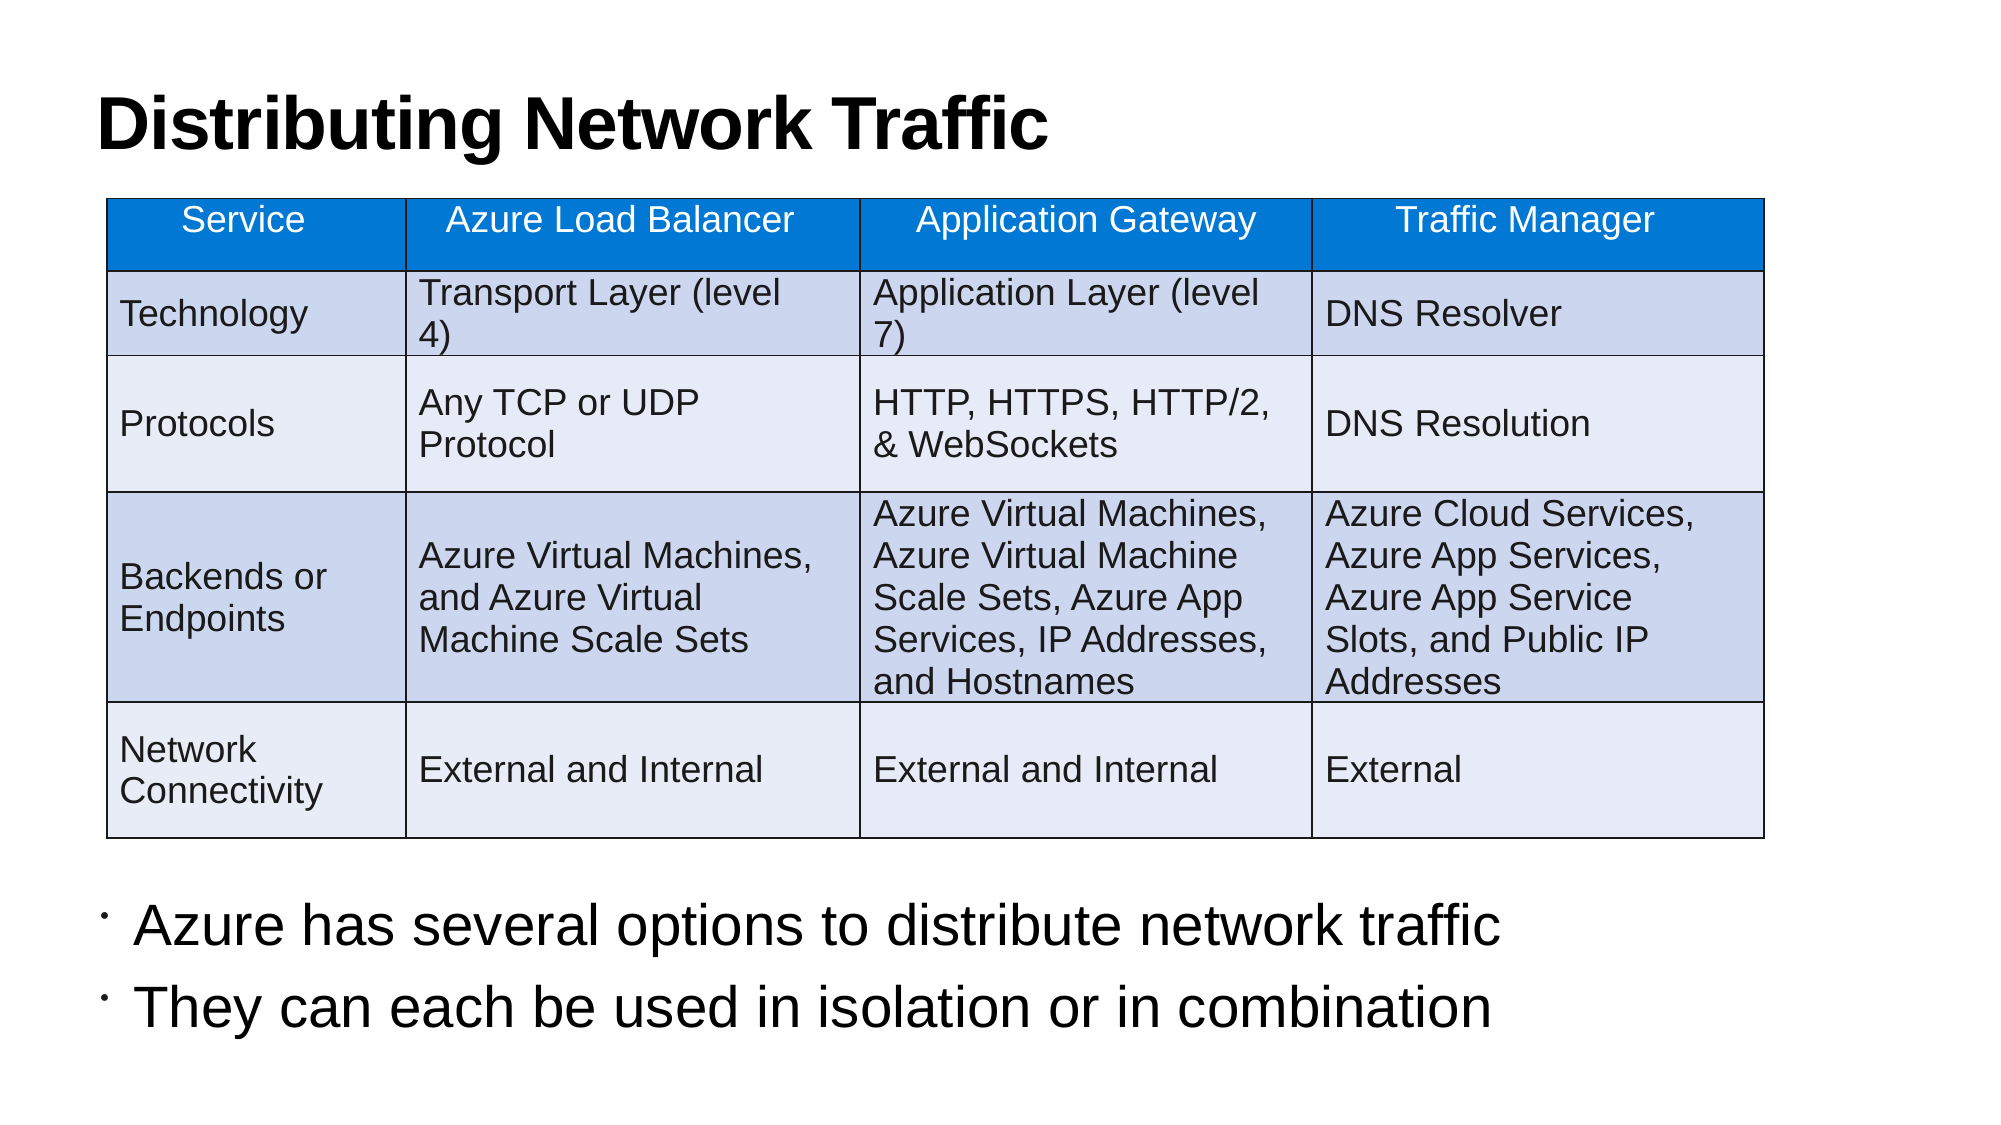

# Distributing Network Traffic
| Service | Azure Load Balancer | Application Gateway | Traffic Manager |
| --- | --- | --- | --- |
| Technology | Transport Layer (level 4) | Application Layer (level 7) | DNS Resolver |
| Protocols | Any TCP or UDP Protocol | HTTP, HTTPS, HTTP/2, & WebSockets | DNS Resolution |
| Backends or Endpoints | Azure Virtual Machines, and Azure Virtual Machine Scale Sets | Azure Virtual Machines, Azure Virtual Machine Scale Sets, Azure App Services, IP Addresses, and Hostnames | Azure Cloud Services, Azure App Services, Azure App Service Slots, and Public IP Addresses |
| Network Connectivity | External and Internal | External and Internal | External |
Azure has several options to distribute network traffic
They can each be used in isolation or in combination